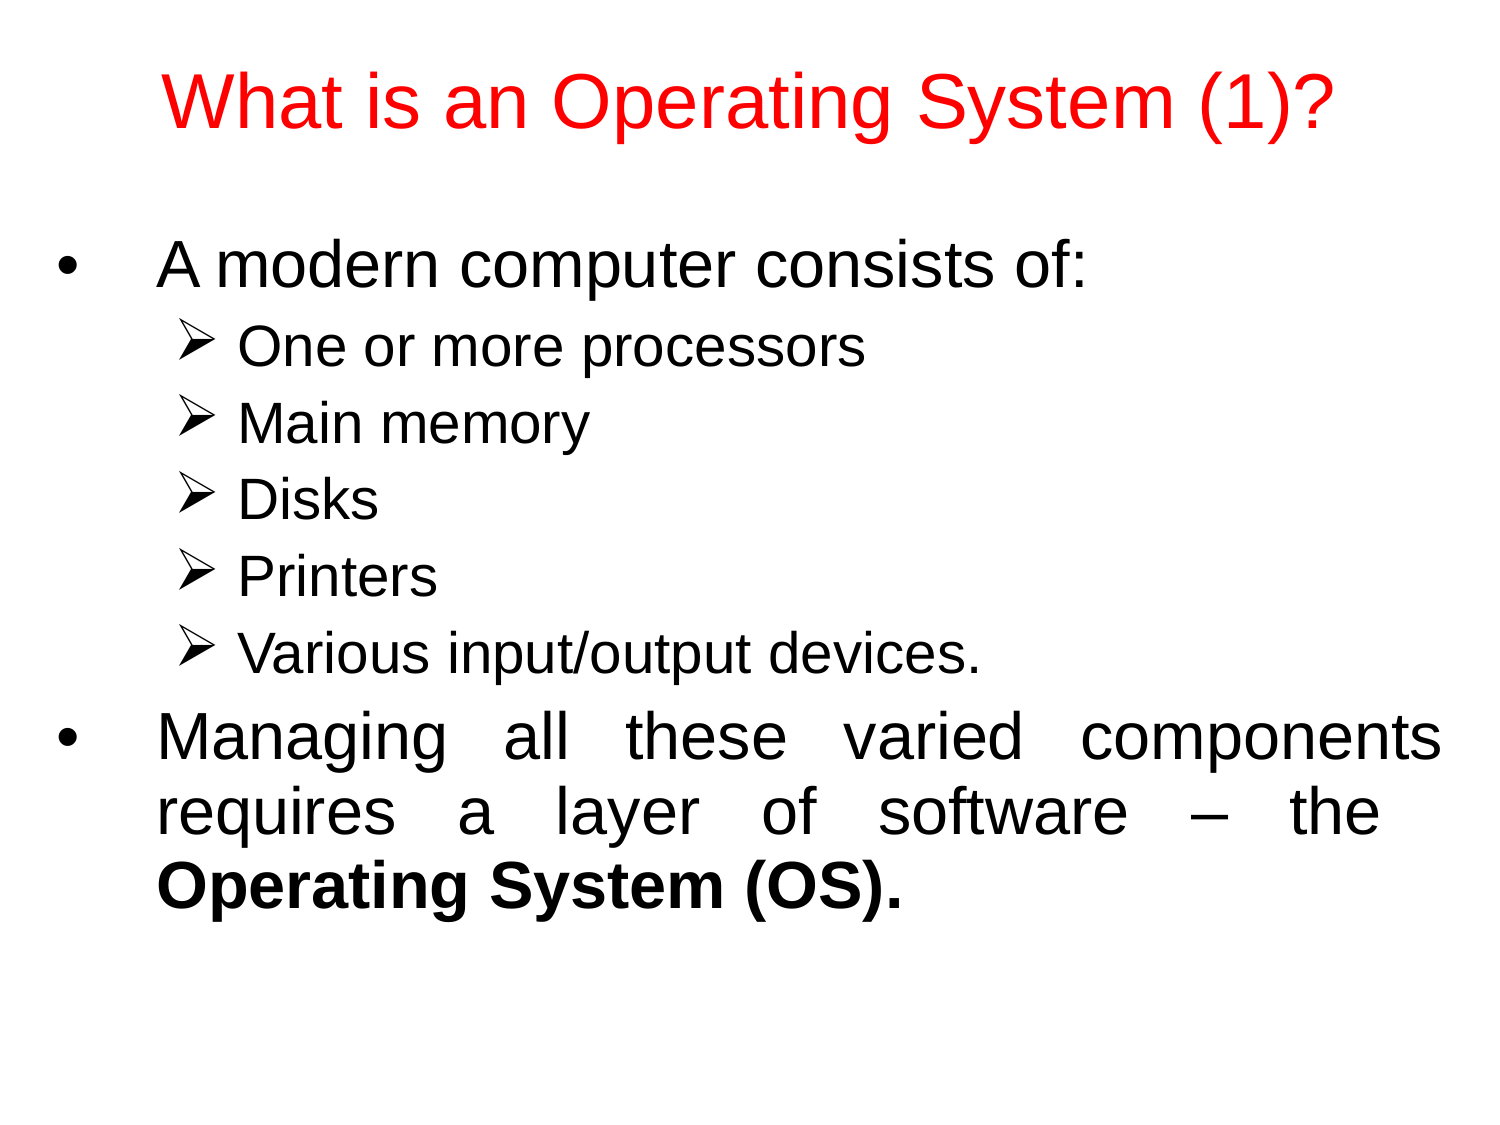

What is an Operating System (1)?
A modern computer consists of:
 One or more processors
 Main memory
 Disks
 Printers
 Various input/output devices.
Managing all these varied components requires a layer of software – the
Operating System (OS).